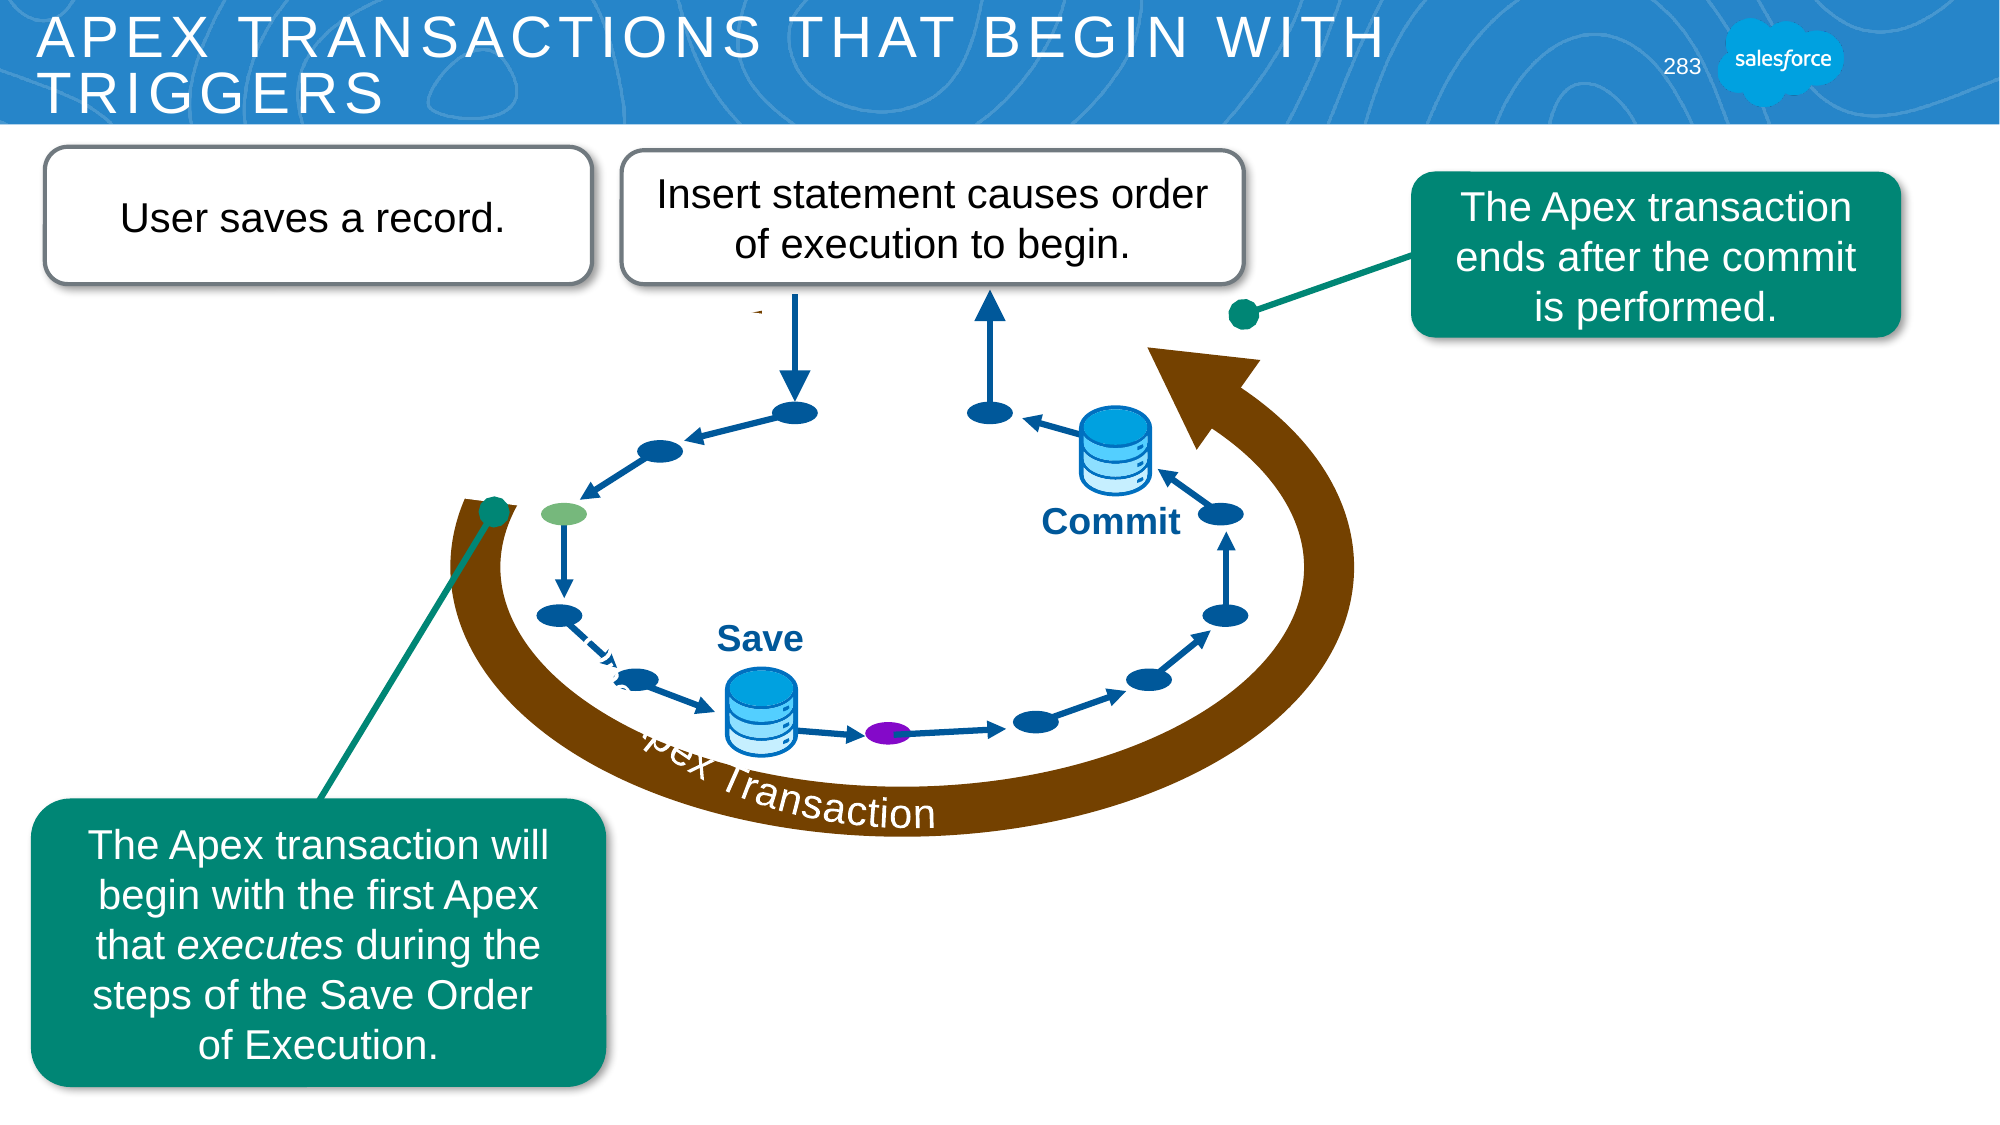

# Apex Transactions that Begin with Triggers
283
User saves a record.
Insert statement causes order of execution to begin.
The Apex transaction ends after the commit is performed.
One Apex Transaction

Commit

Save

The Apex transaction will begin with the first Apex that executes during the steps of the Save Order
of Execution.